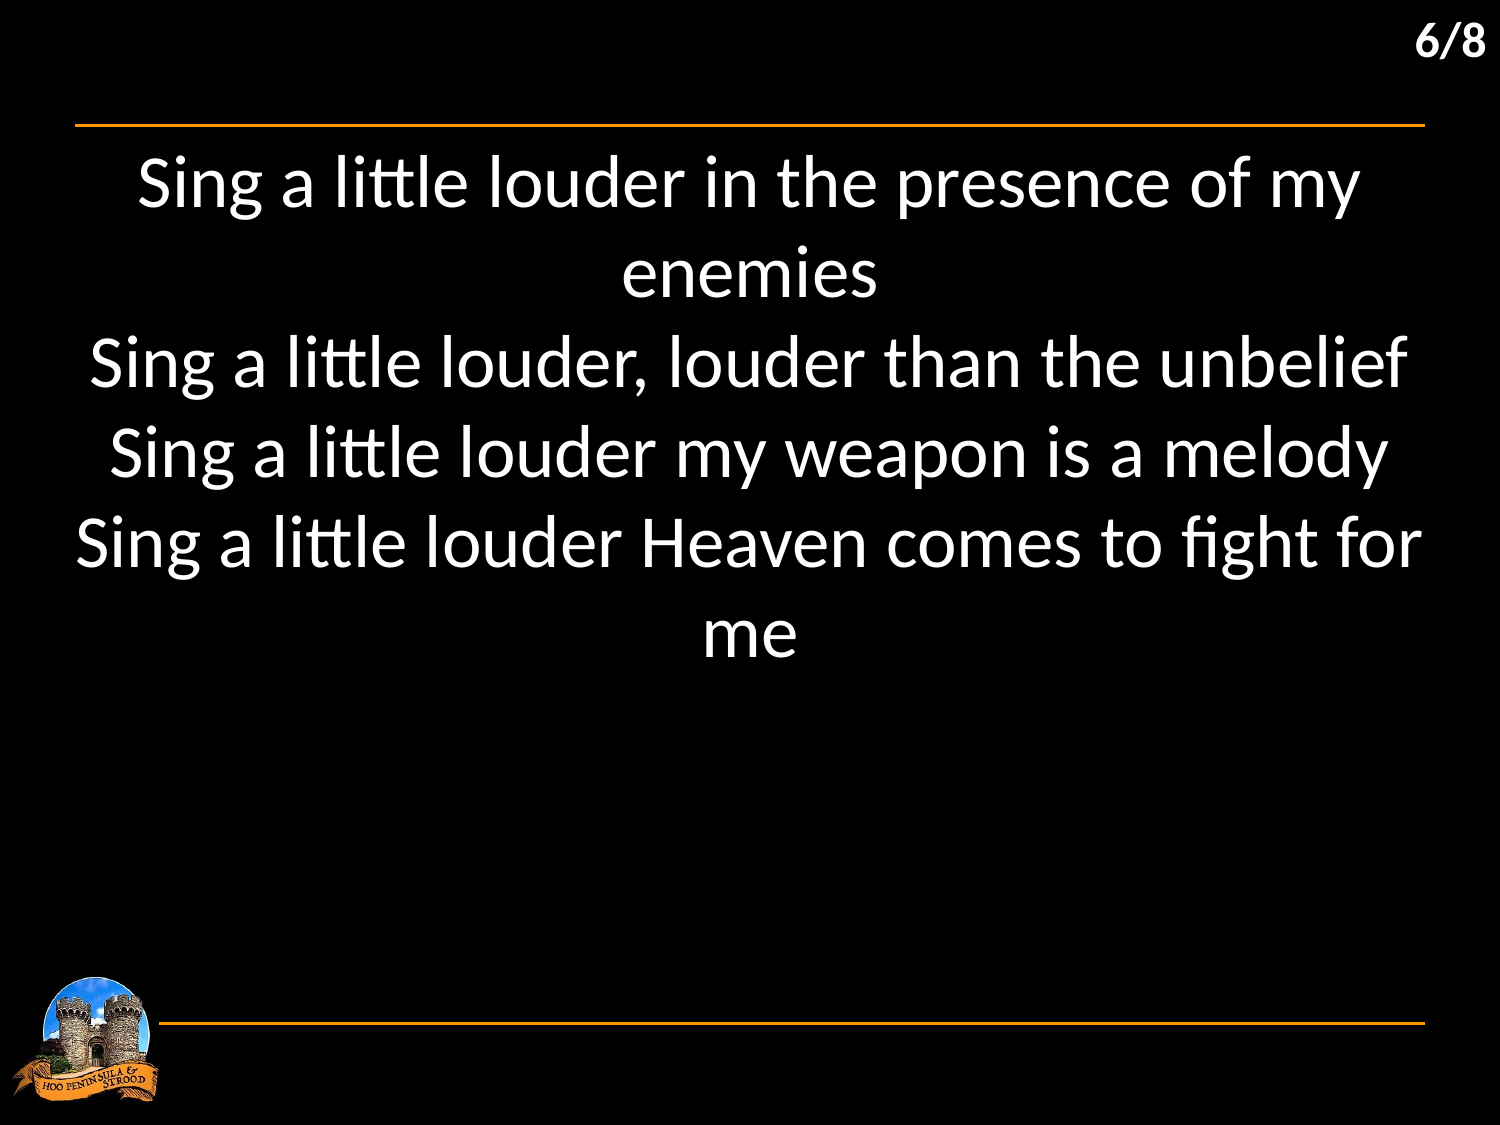

6/8
Sing a little louder in the presence of my enemies
Sing a little louder, louder than the unbelief
Sing a little louder my weapon is a melody
Sing a little louder Heaven comes to fight for me